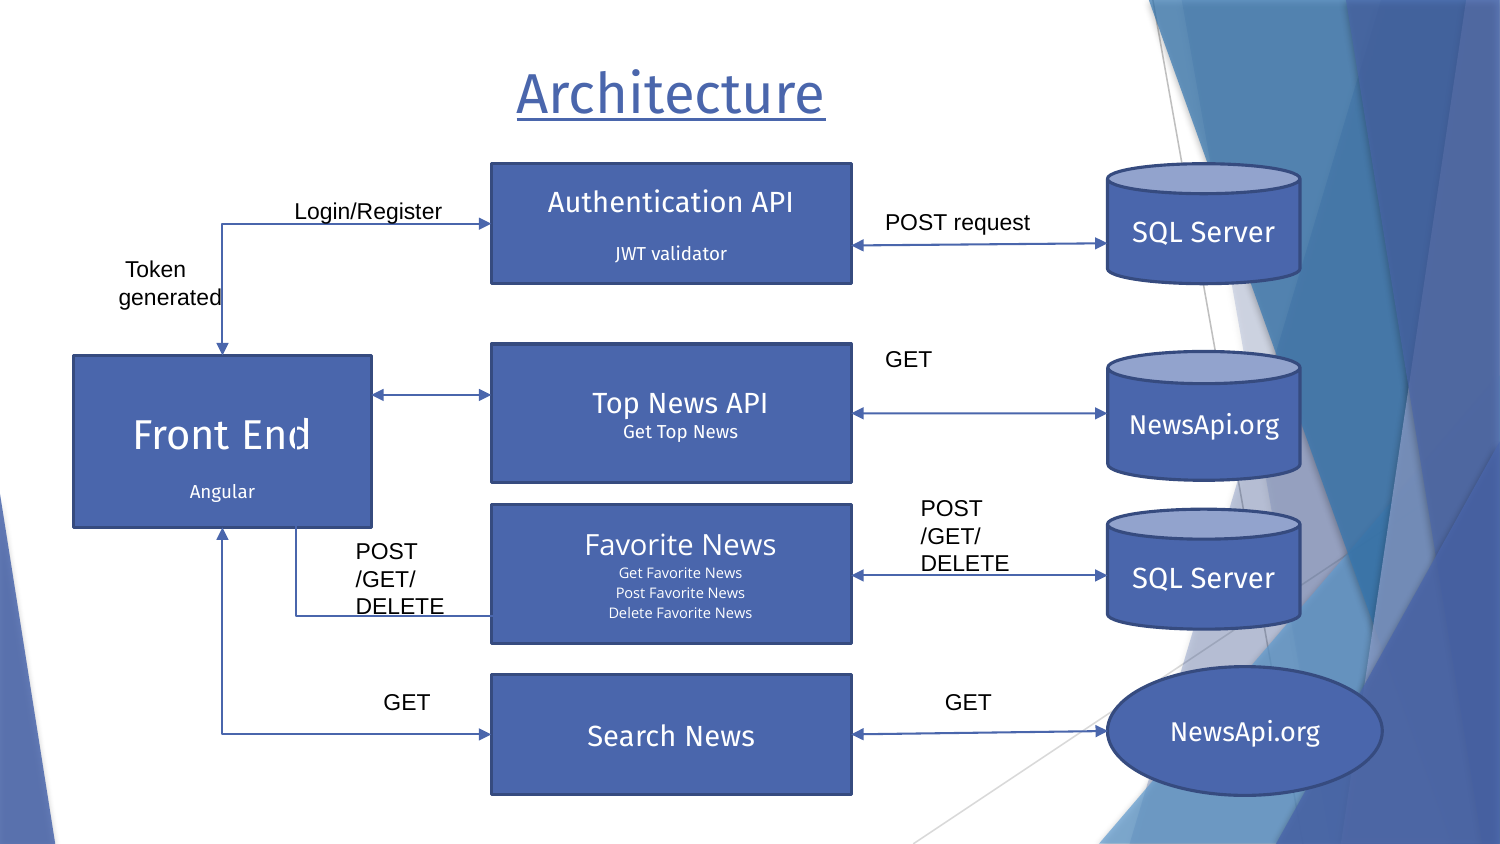

# Architecture
Authentication API

JWT validator

SQL Server
 Login/Register
 POST request

 Token generated
 GET

Top News API
Get Top News

NewsApi.org

Front End

Angular

POST
/GET/
DELETE

Favorite News
Get Favorite News
Post Favorite News
Delete Favorite News

SQL Server
POST
/GET/
DELETE
NewsApi.org
Search News
 GET
 GET